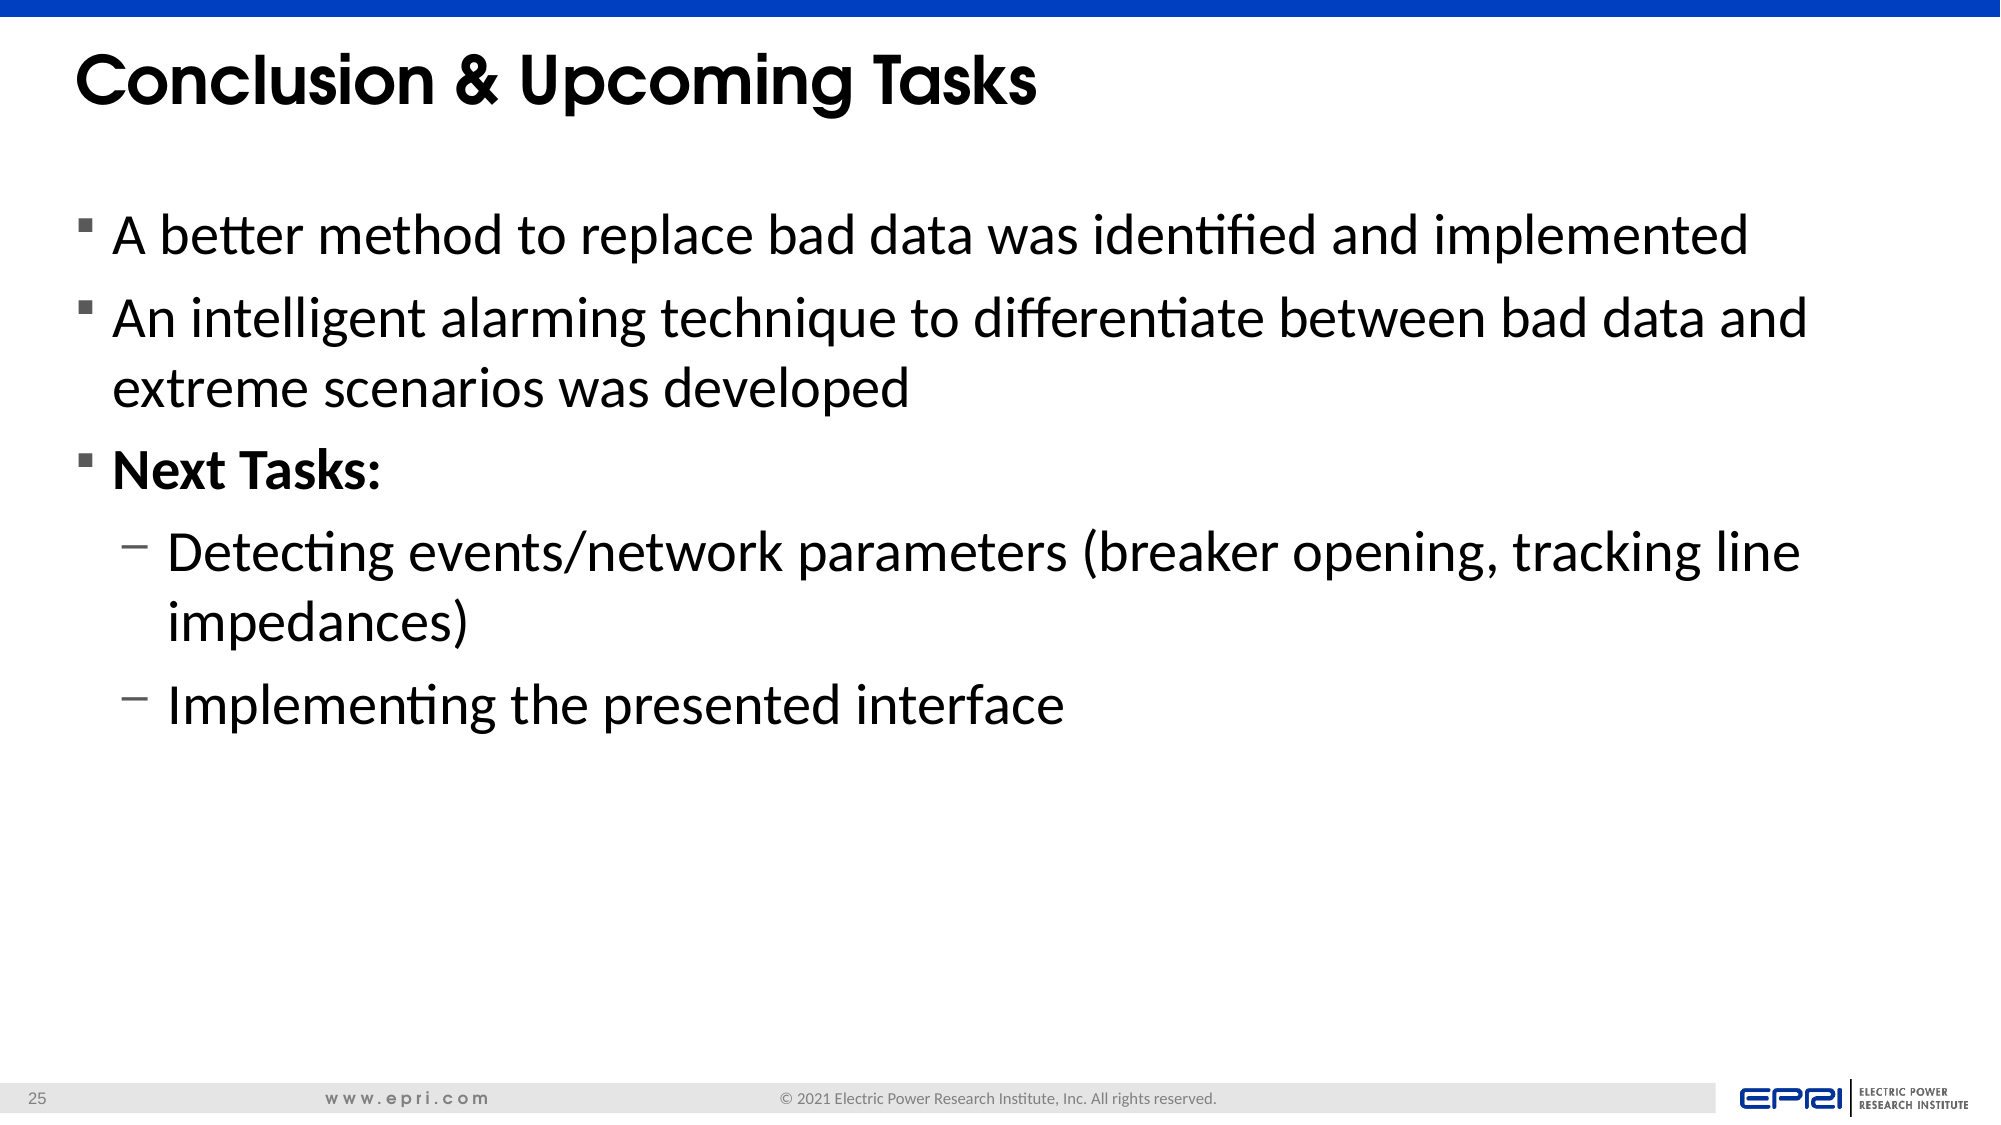

# Conclusion & Upcoming Tasks

A better method to replace bad data was identified and implemented
An intelligent alarming technique to differentiate between bad data and extreme scenarios was developed
Next Tasks:
Detecting events/network parameters (breaker opening, tracking line impedances)
Implementing the presented interface